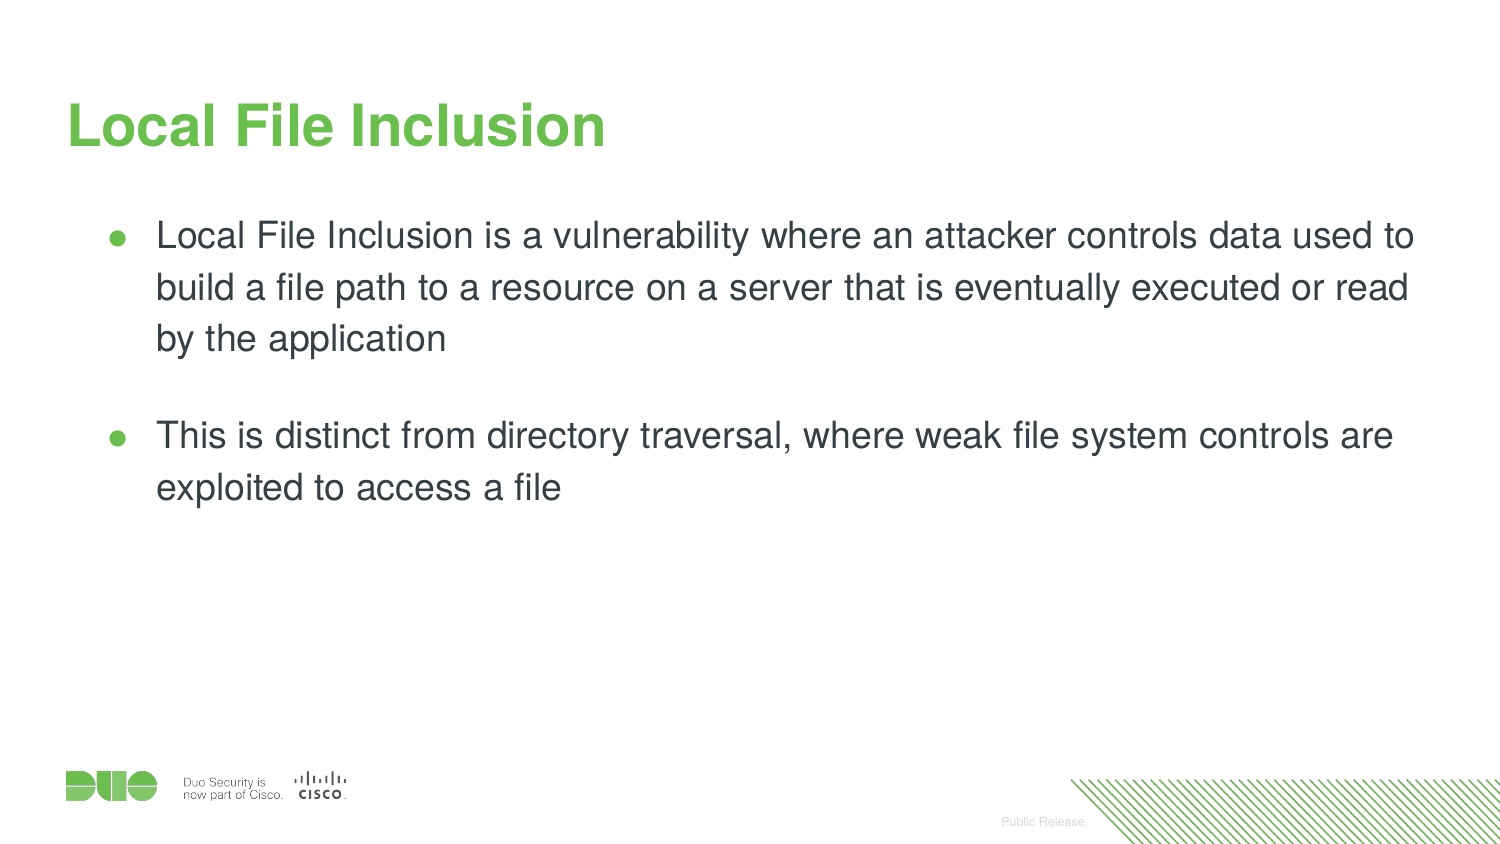

# Local File Inclusion
Local File Inclusion is a vulnerability where an attacker controls data used to build a file path to a resource on a server that is eventually executed or read by the application
This is distinct from directory traversal, where weak file system controls are exploited to access a file